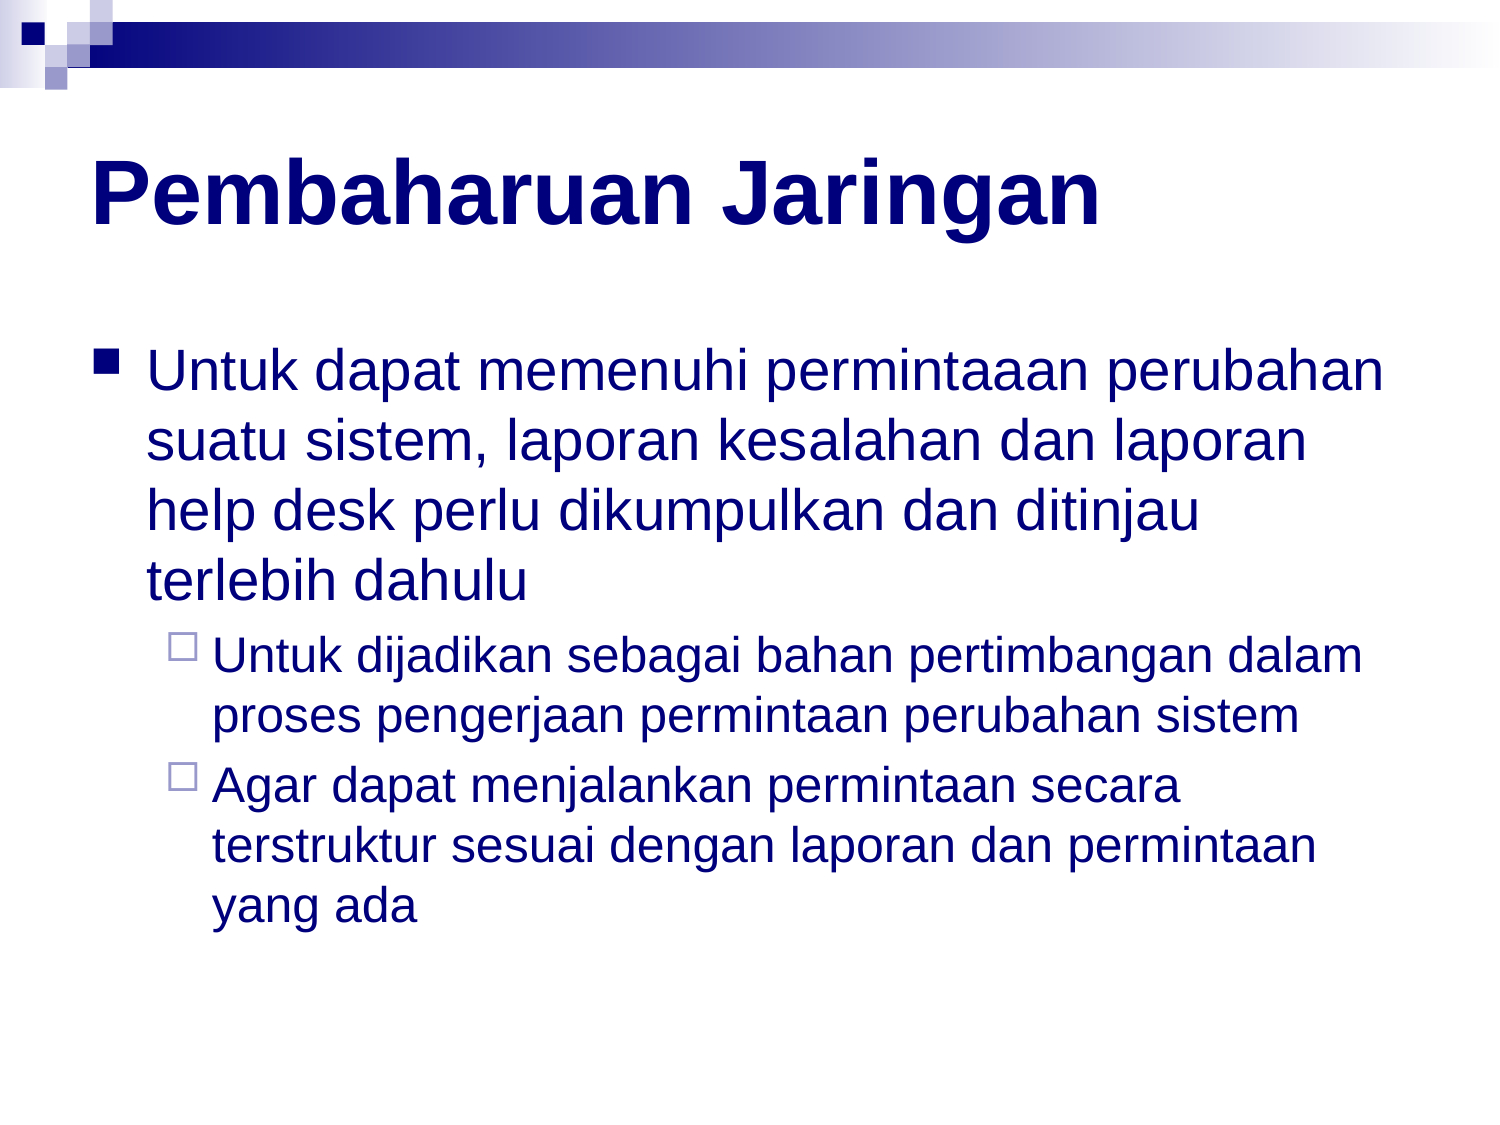

# Pembaharuan Jaringan
Untuk dapat memenuhi permintaaan perubahan suatu sistem, laporan kesalahan dan laporan help desk perlu dikumpulkan dan ditinjau terlebih dahulu
Untuk dijadikan sebagai bahan pertimbangan dalam proses pengerjaan permintaan perubahan sistem
Agar dapat menjalankan permintaan secara terstruktur sesuai dengan laporan dan permintaan yang ada